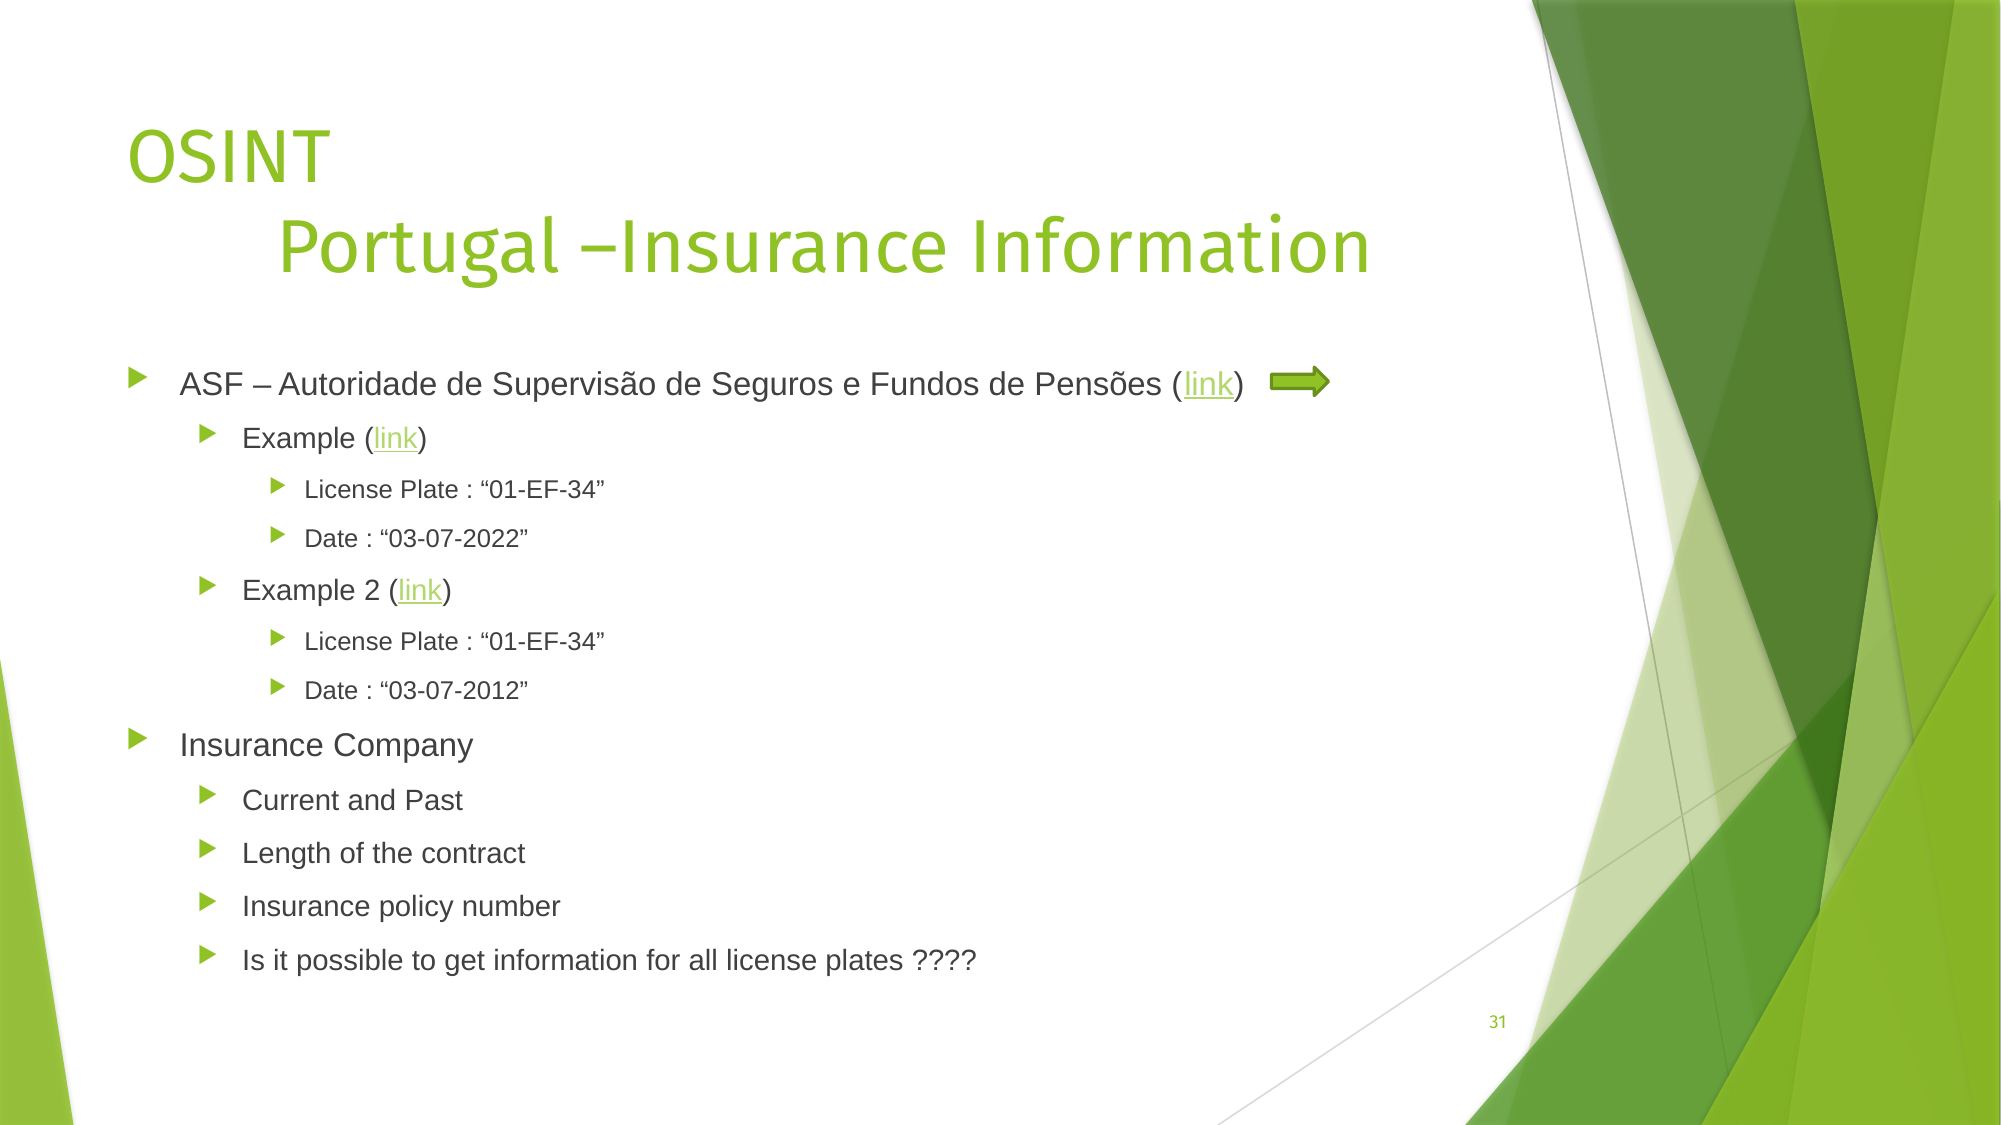

# OSINT Portugal –Insurance Information
ASF – Autoridade de Supervisão de Seguros e Fundos de Pensões (link)
Example (link)
License Plate : “01-EF-34”
Date : “03-07-2022”
Example 2 (link)
License Plate : “01-EF-34”
Date : “03-07-2012”
Insurance Company
Current and Past
Length of the contract
Insurance policy number
Is it possible to get information for all license plates ????

31